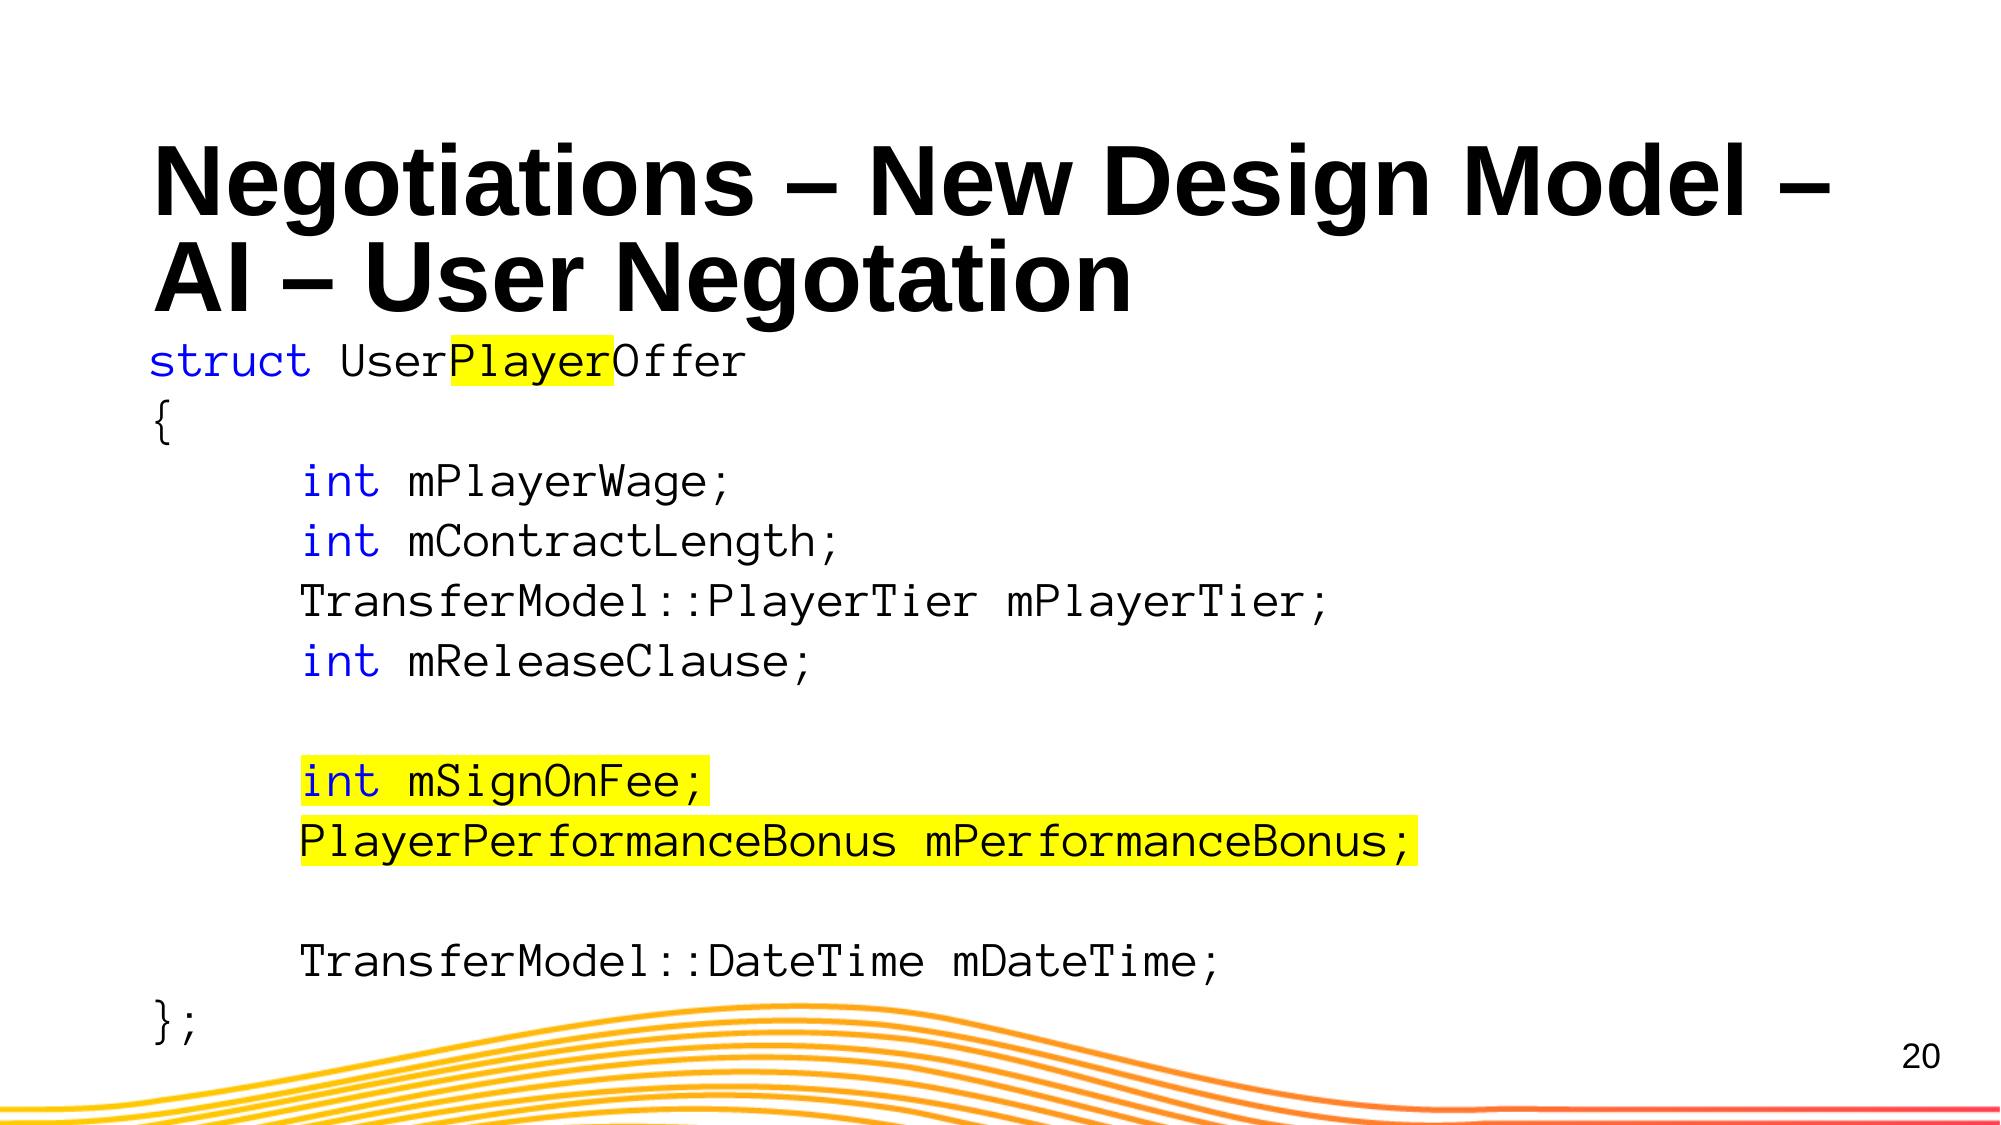

Negotiations – New Design Model – AI – User Negotation
struct UserPlayerOffer
{
	int mPlayerWage;
	int mContractLength;
	TransferModel::PlayerTier mPlayerTier;
	int mReleaseClause;

	int mSignOnFee;
	PlayerPerformanceBonus mPerformanceBonus;

	TransferModel::DateTime mDateTime;
};
20